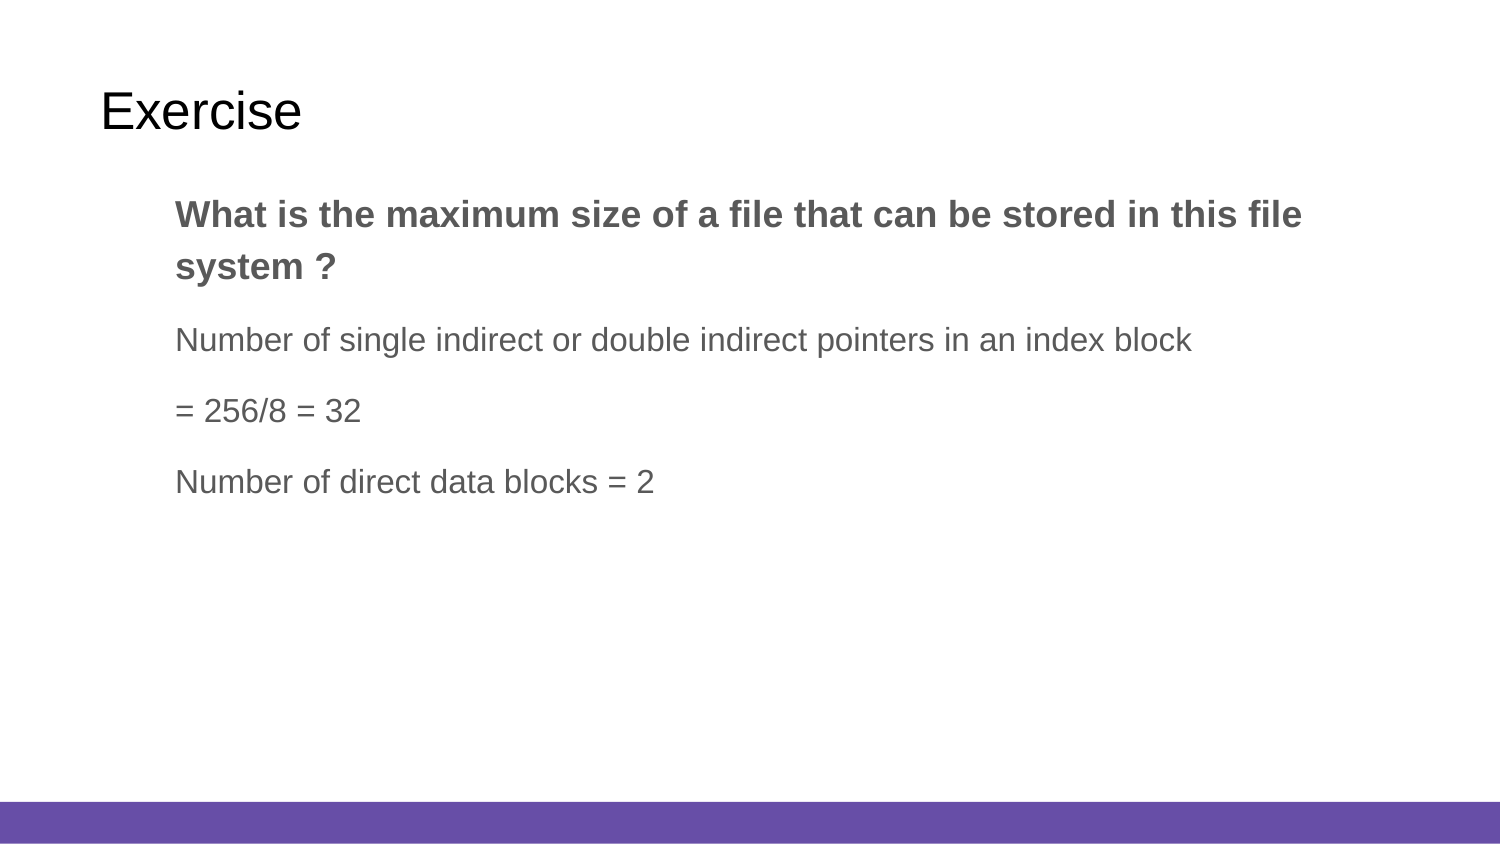

# Exercise
What is the maximum size of a file that can be stored in this file system ?
Number of single indirect or double indirect pointers in an index block
= 256/8 = 32
Number of direct data blocks = 2